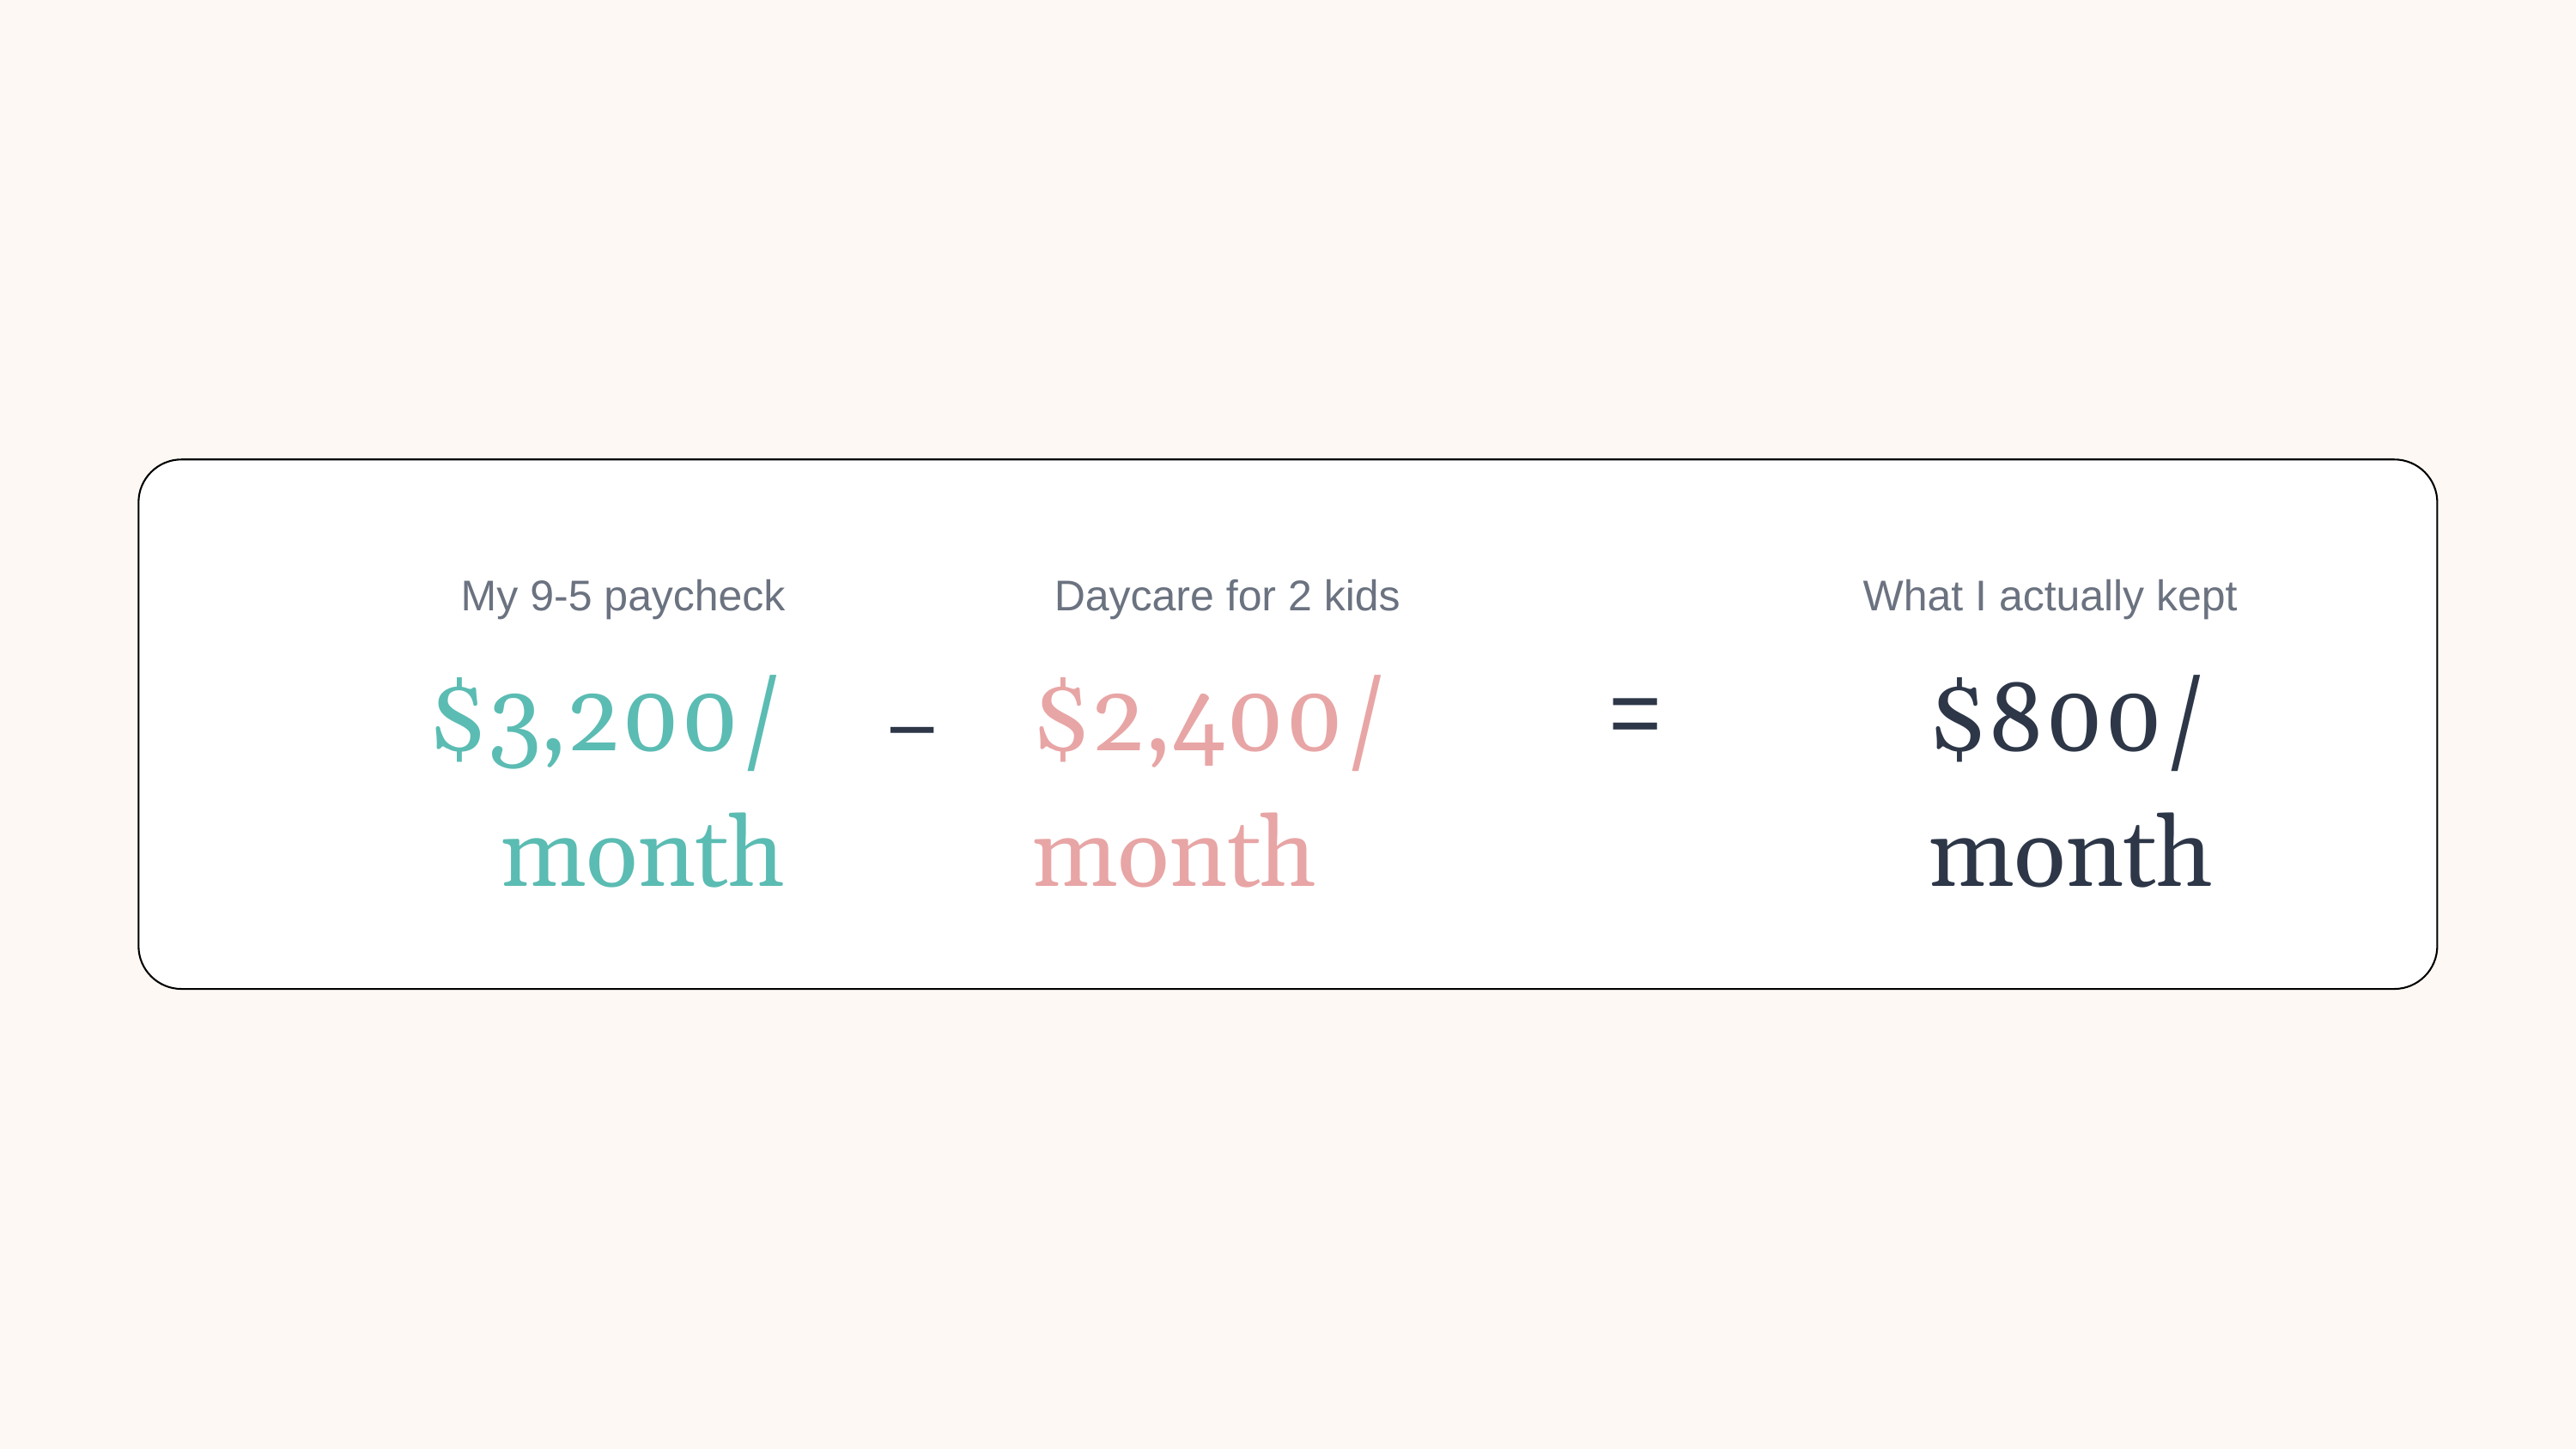

My 9-5 paycheck
Daycare for 2 kids
What I actually kept
=
$3,200/month
$2,400/month
$800/month
−